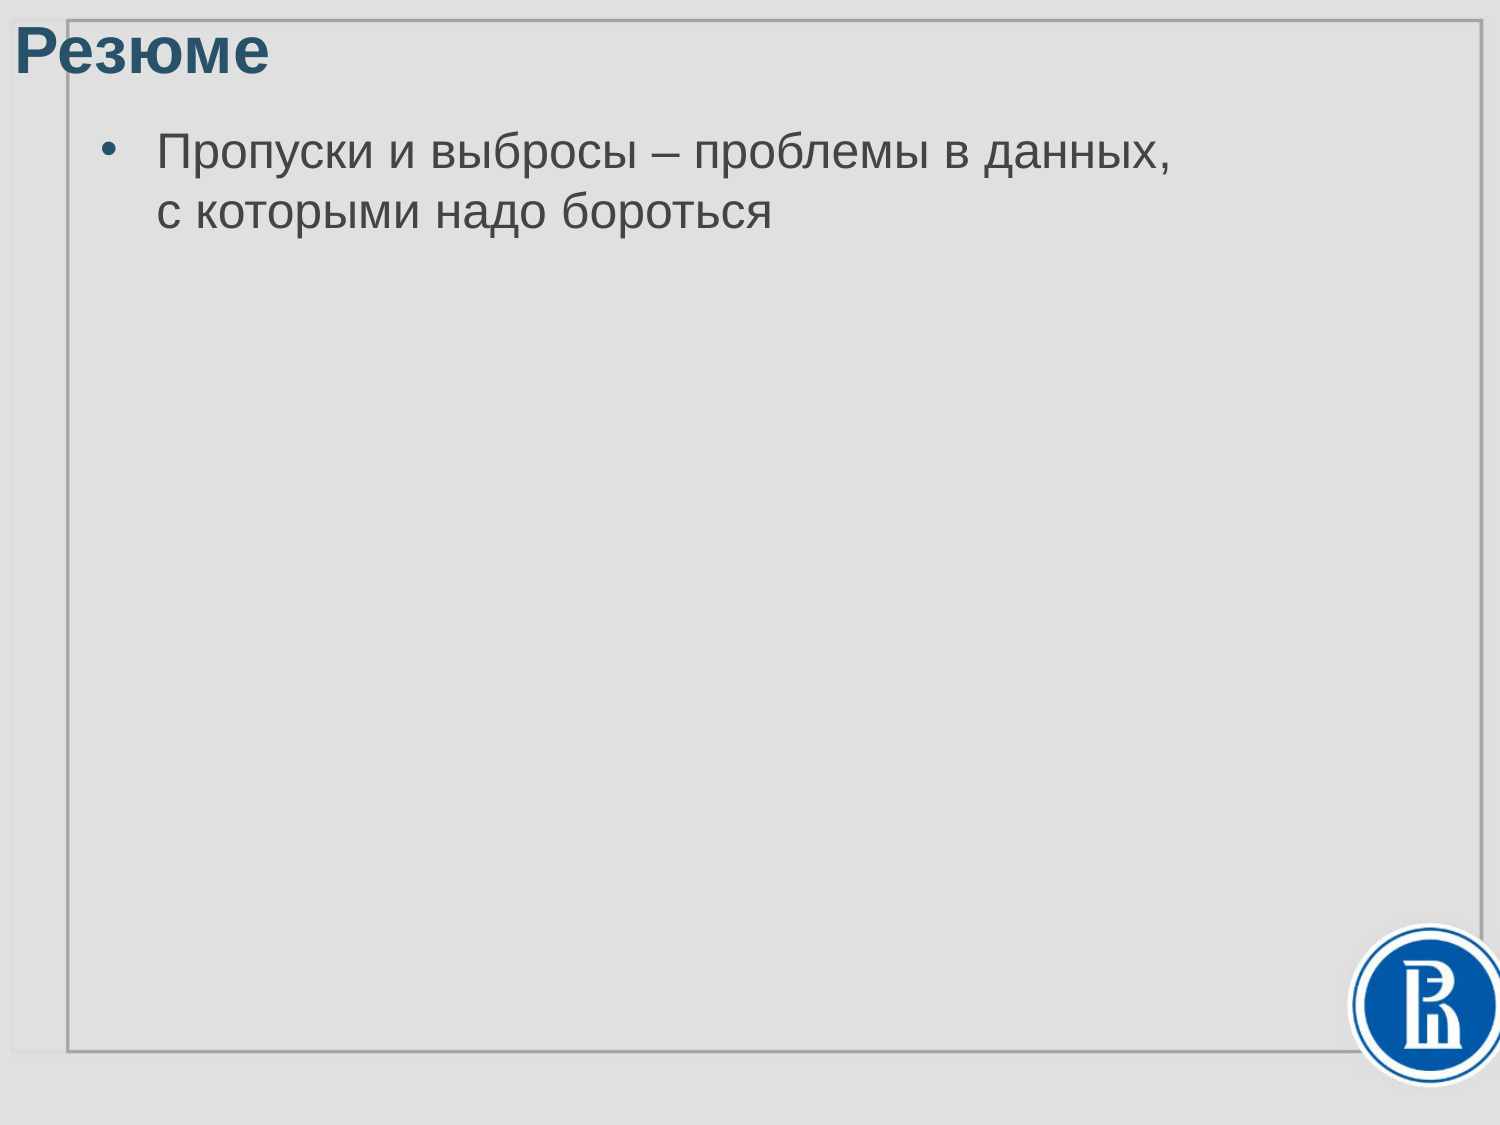

Резюме
Пропуски и выбросы – проблемы в данных,
с которыми надо бороться